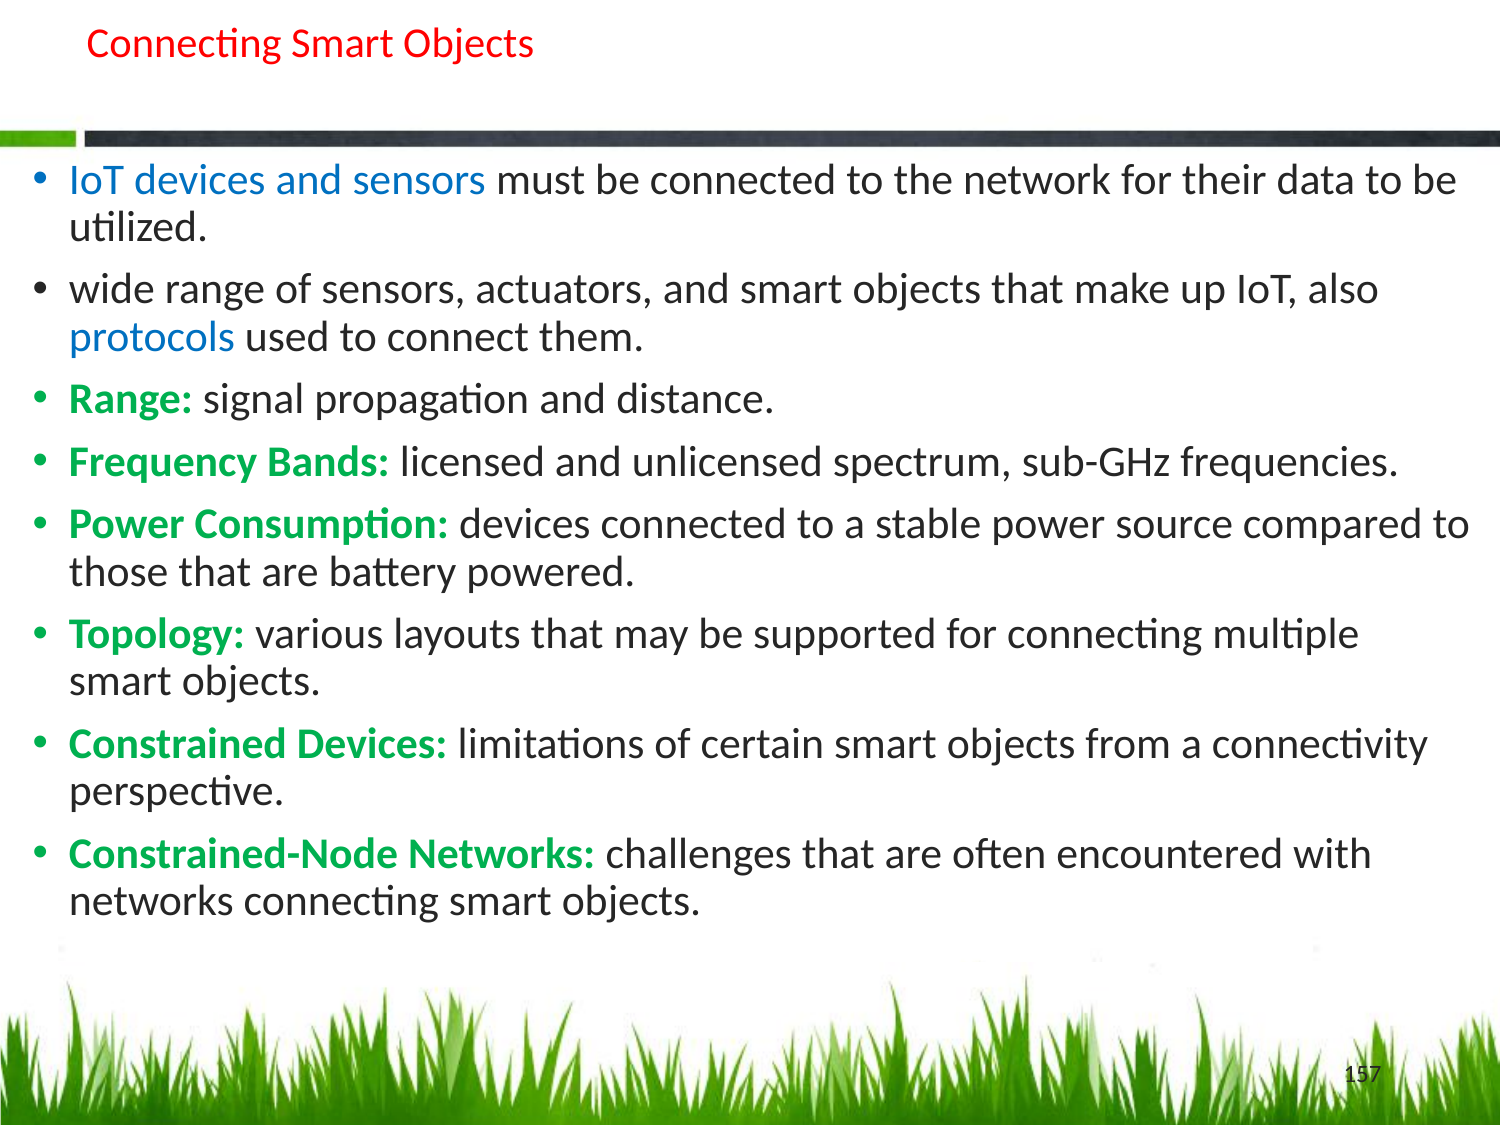

# Connecting Smart Objects
IoT devices and sensors must be connected to the network for their data to be utilized.
wide range of sensors, actuators, and smart objects that make up IoT, also protocols used to connect them.
Range: signal propagation and distance.
Frequency Bands: licensed and unlicensed spectrum, sub-GHz frequencies.
Power Consumption: devices connected to a stable power source compared to those that are battery powered.
Topology: various layouts that may be supported for connecting multiple
smart objects.
Constrained Devices: limitations of certain smart objects from a connectivity perspective.
Constrained-Node Networks: challenges that are often encountered with
networks connecting smart objects.
157